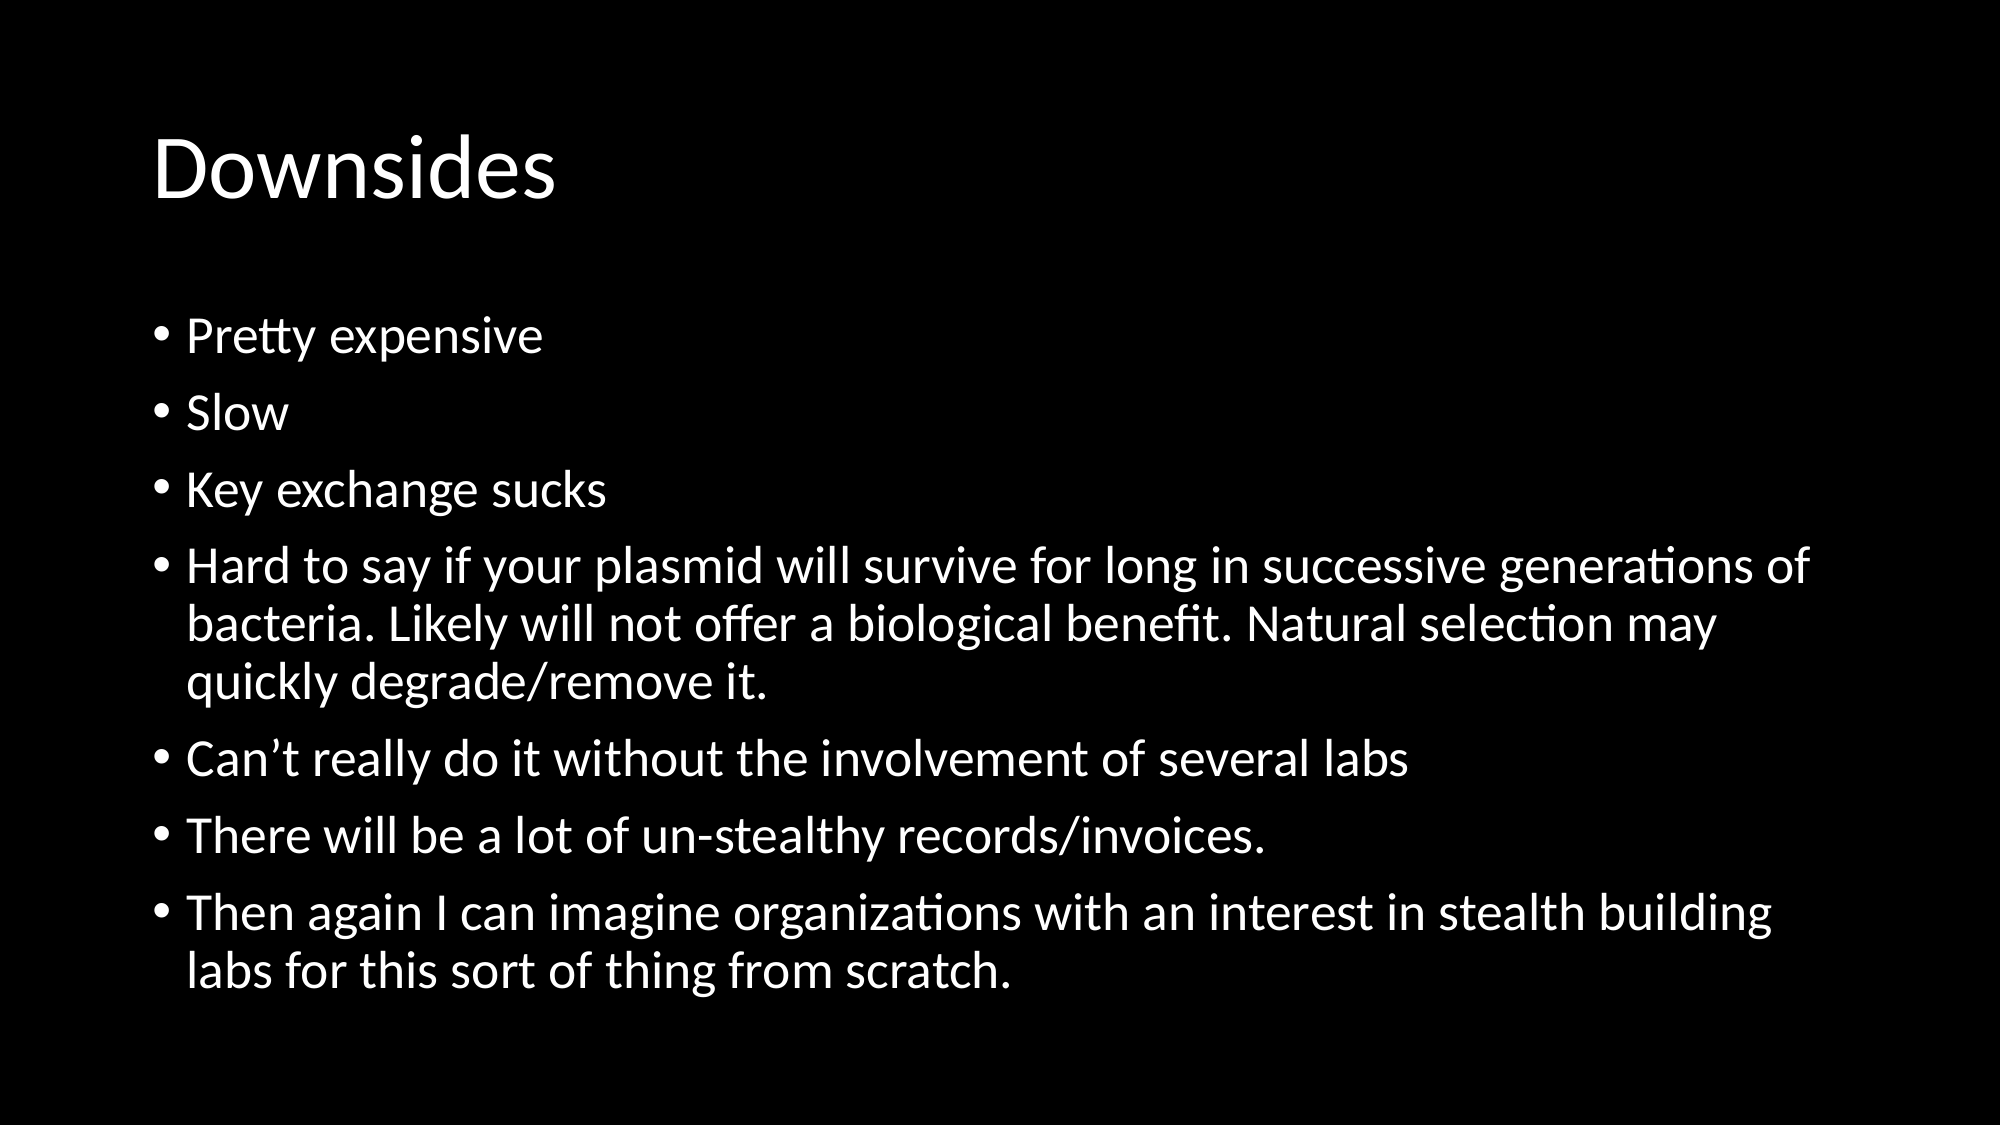

# Downsides
Pretty expensive
Slow
Key exchange sucks
Hard to say if your plasmid will survive for long in successive generations of bacteria. Likely will not offer a biological benefit. Natural selection may quickly degrade/remove it.
Can’t really do it without the involvement of several labs
There will be a lot of un-stealthy records/invoices.
Then again I can imagine organizations with an interest in stealth building labs for this sort of thing from scratch.